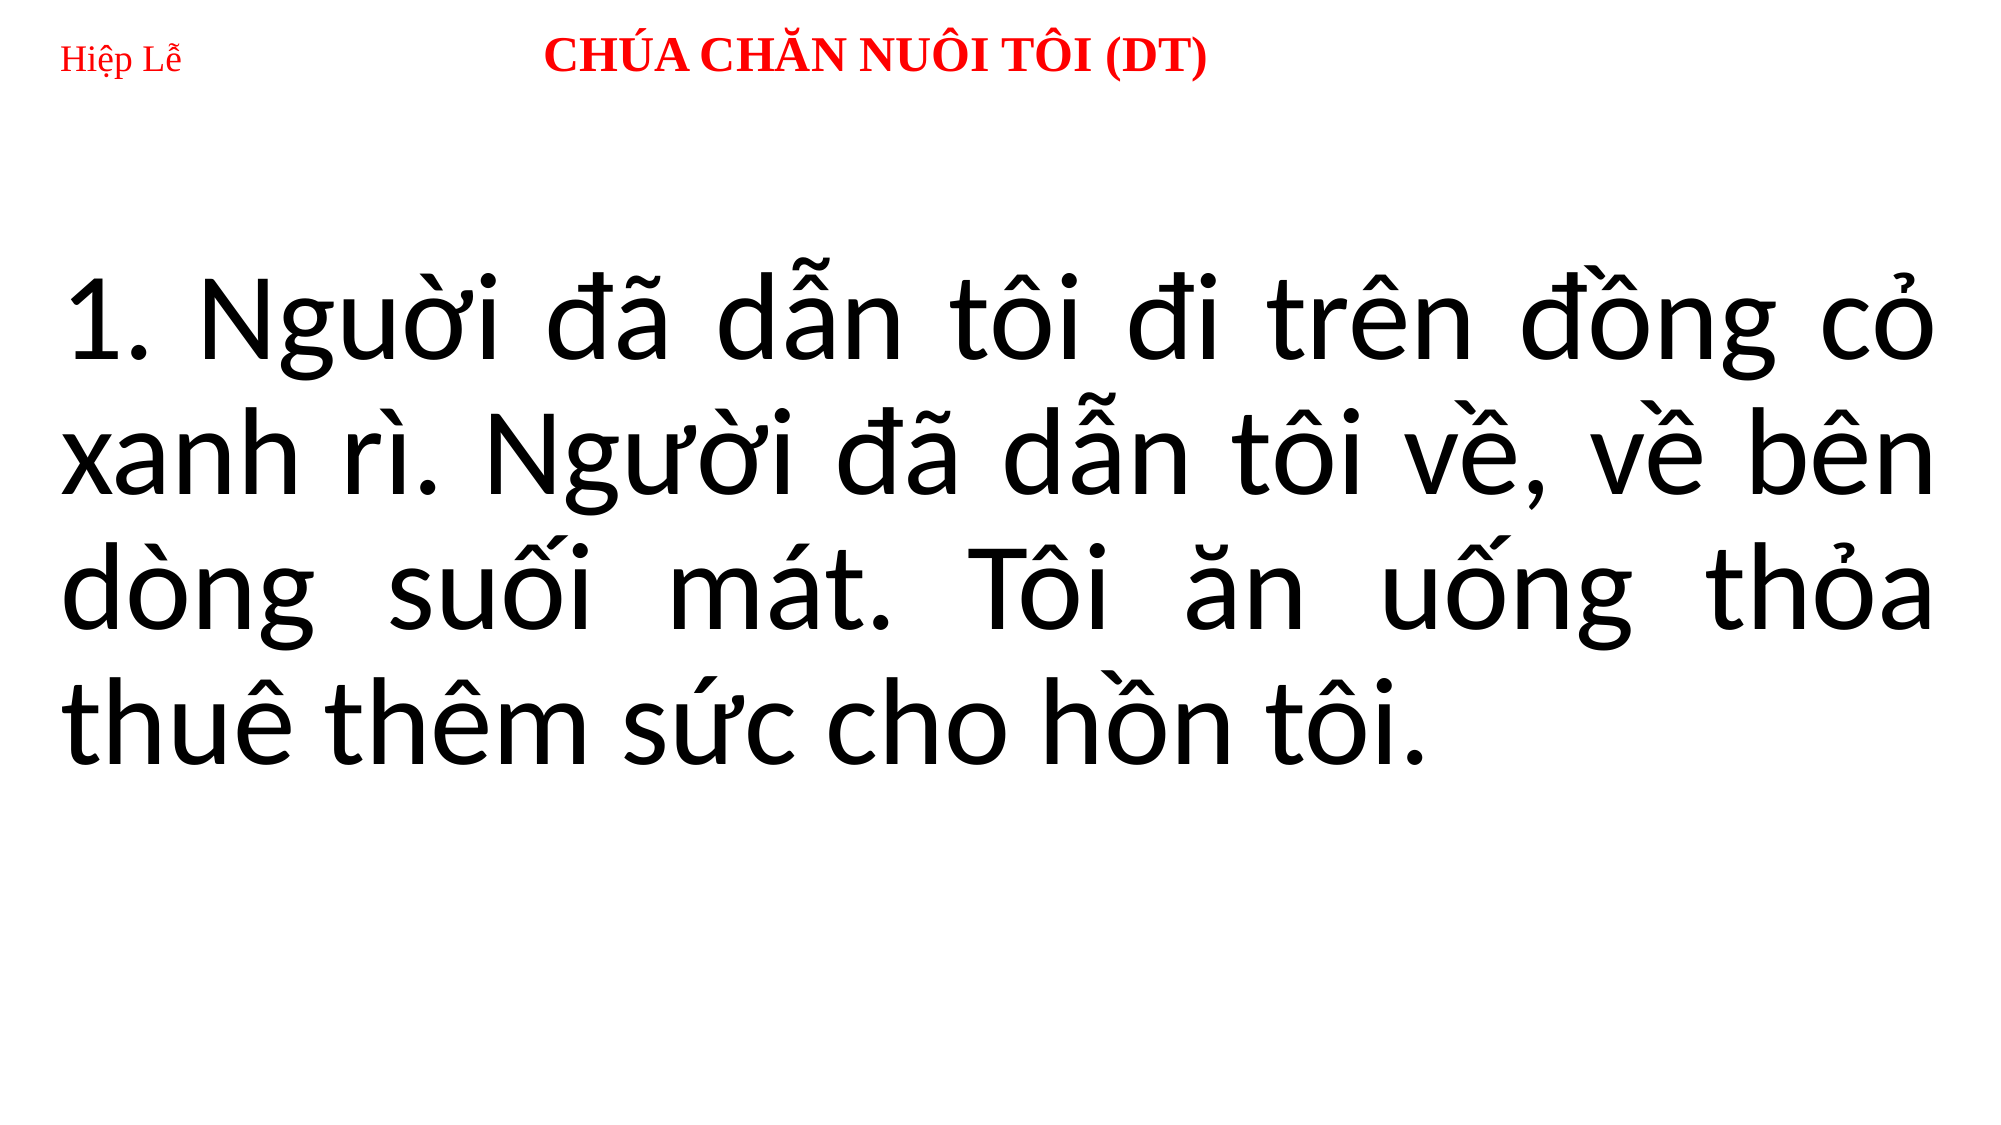

# Hiệp Lễ                                      CHÚA CHĂN NUÔI TÔI (DT)
1. Nguời đã dẫn tôi đi trên đồng cỏ xanh rì. Người đã dẫn tôi về, về bên dòng suối mát. Tôi ăn uống thỏa thuê thêm sức cho hồn tôi.